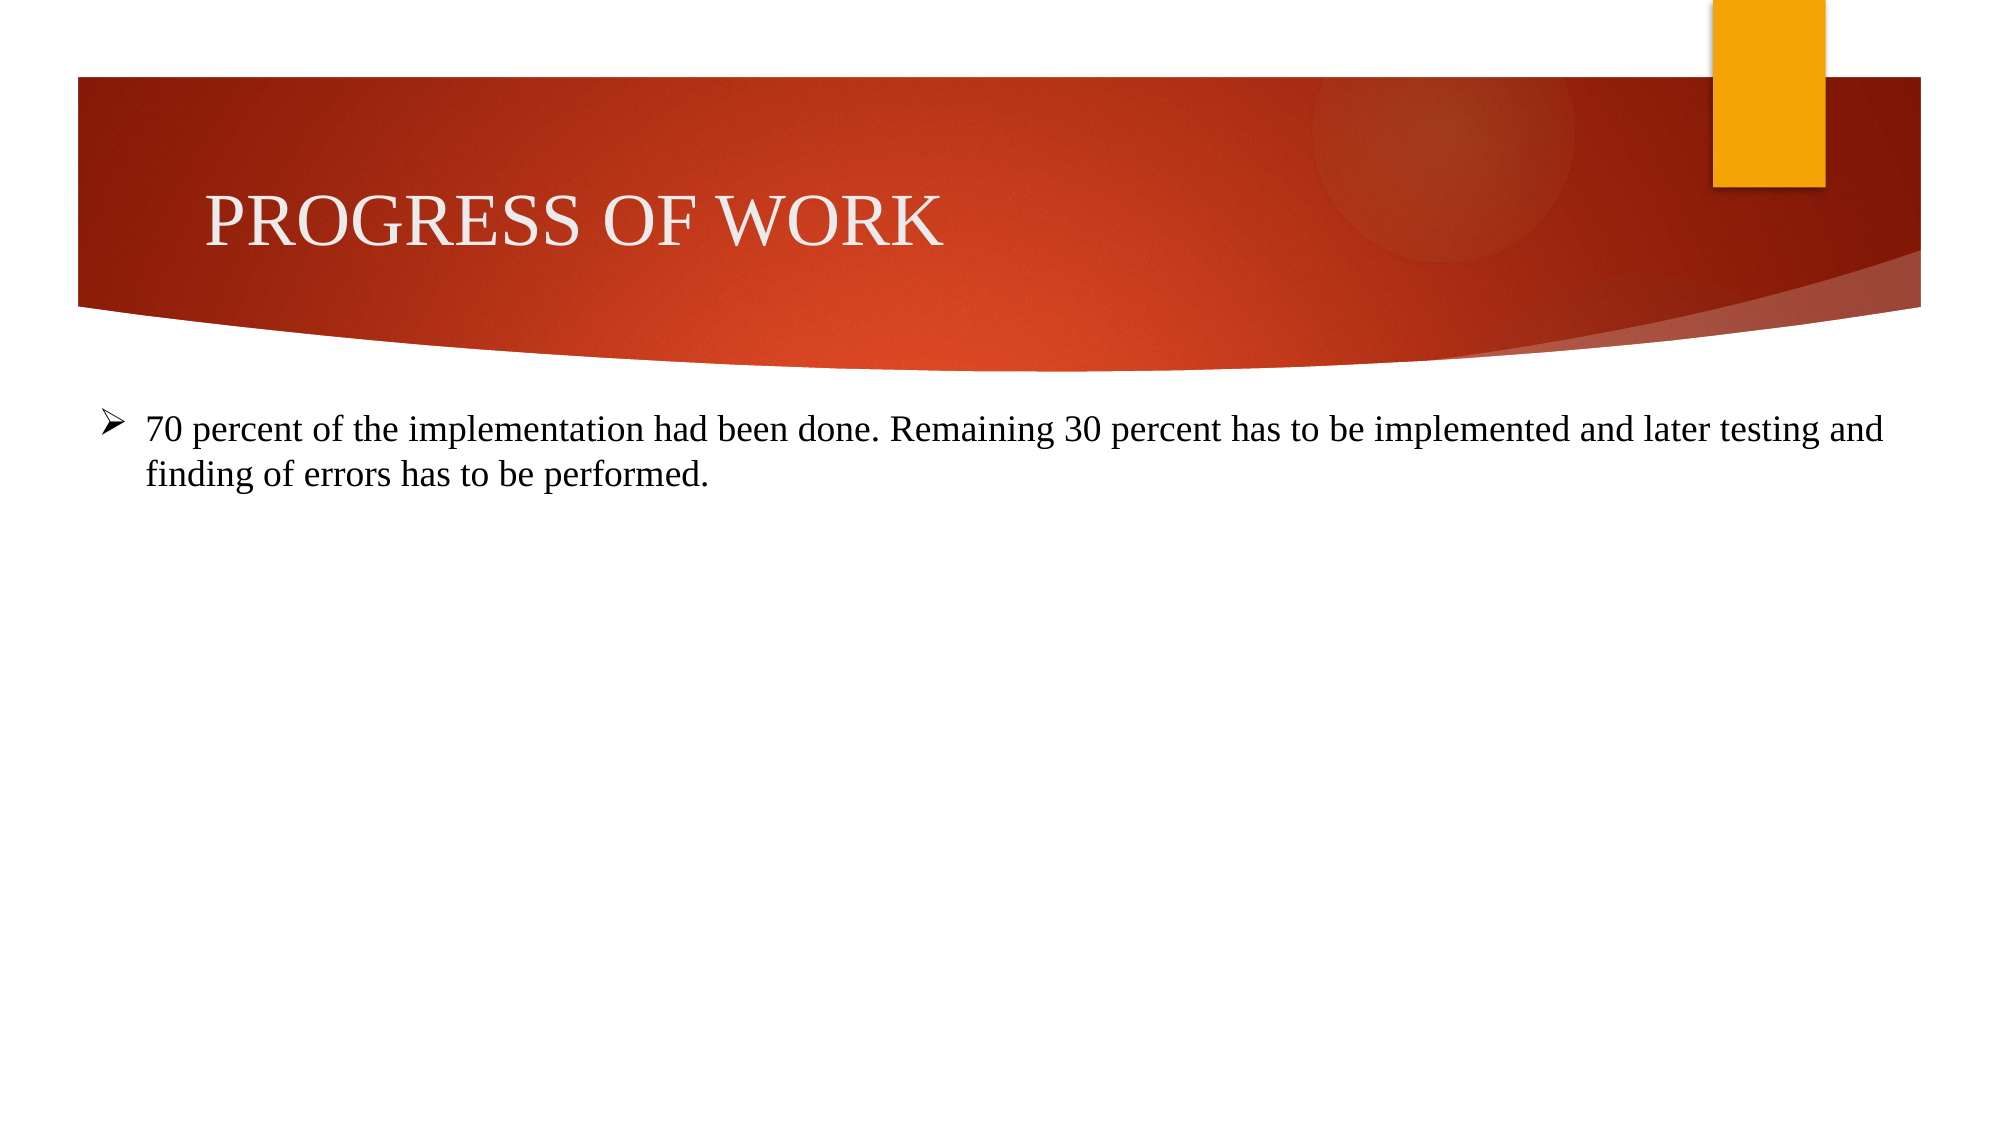

# PROGRESS OF WORK
70 percent of the implementation had been done. Remaining 30 percent has to be implemented and later testing and finding of errors has to be performed.